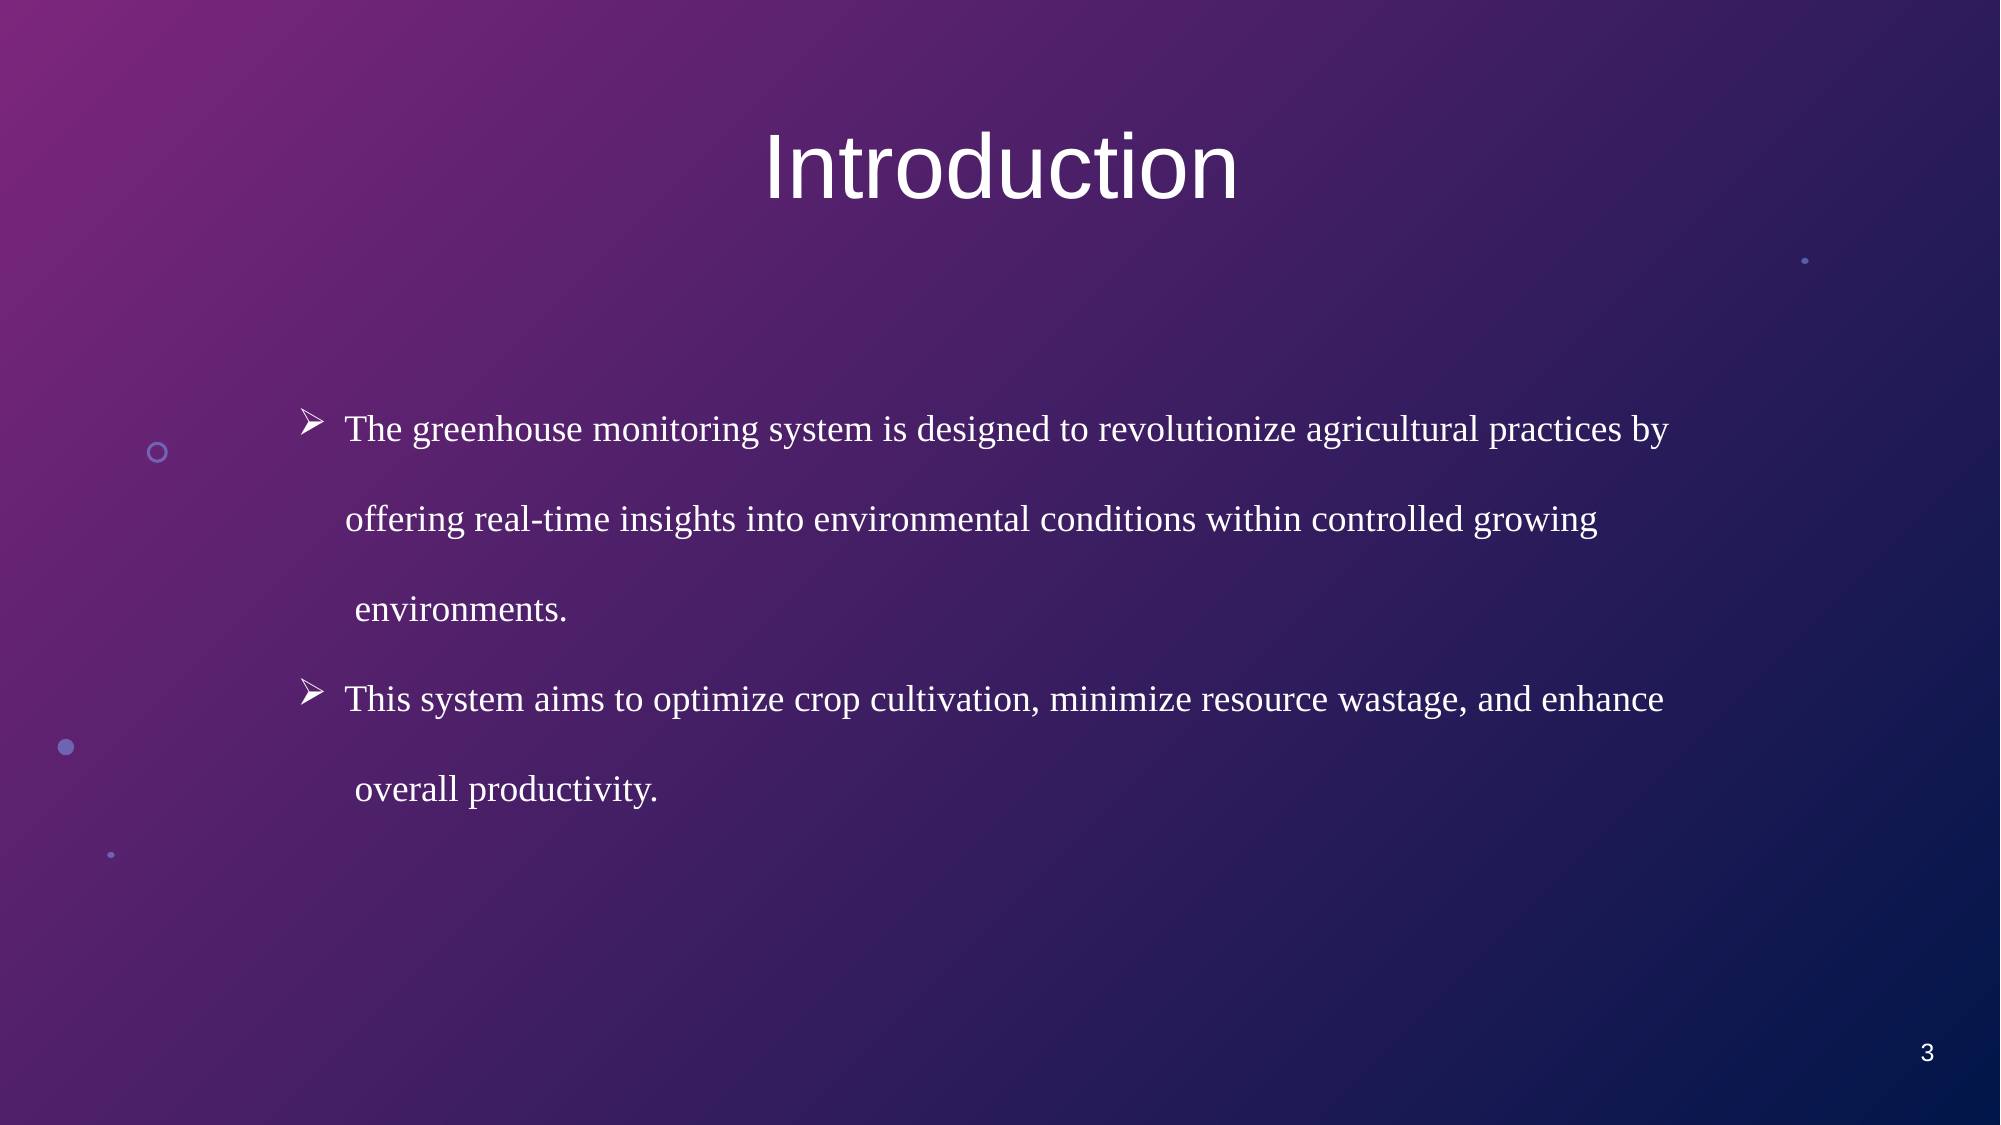

# Introduction
The greenhouse monitoring system is designed to revolutionize agricultural practices by

     offering real-time insights into environmental conditions within controlled growing

      environments.

This system aims to optimize crop cultivation, minimize resource wastage, and enhance

      overall productivity.

3